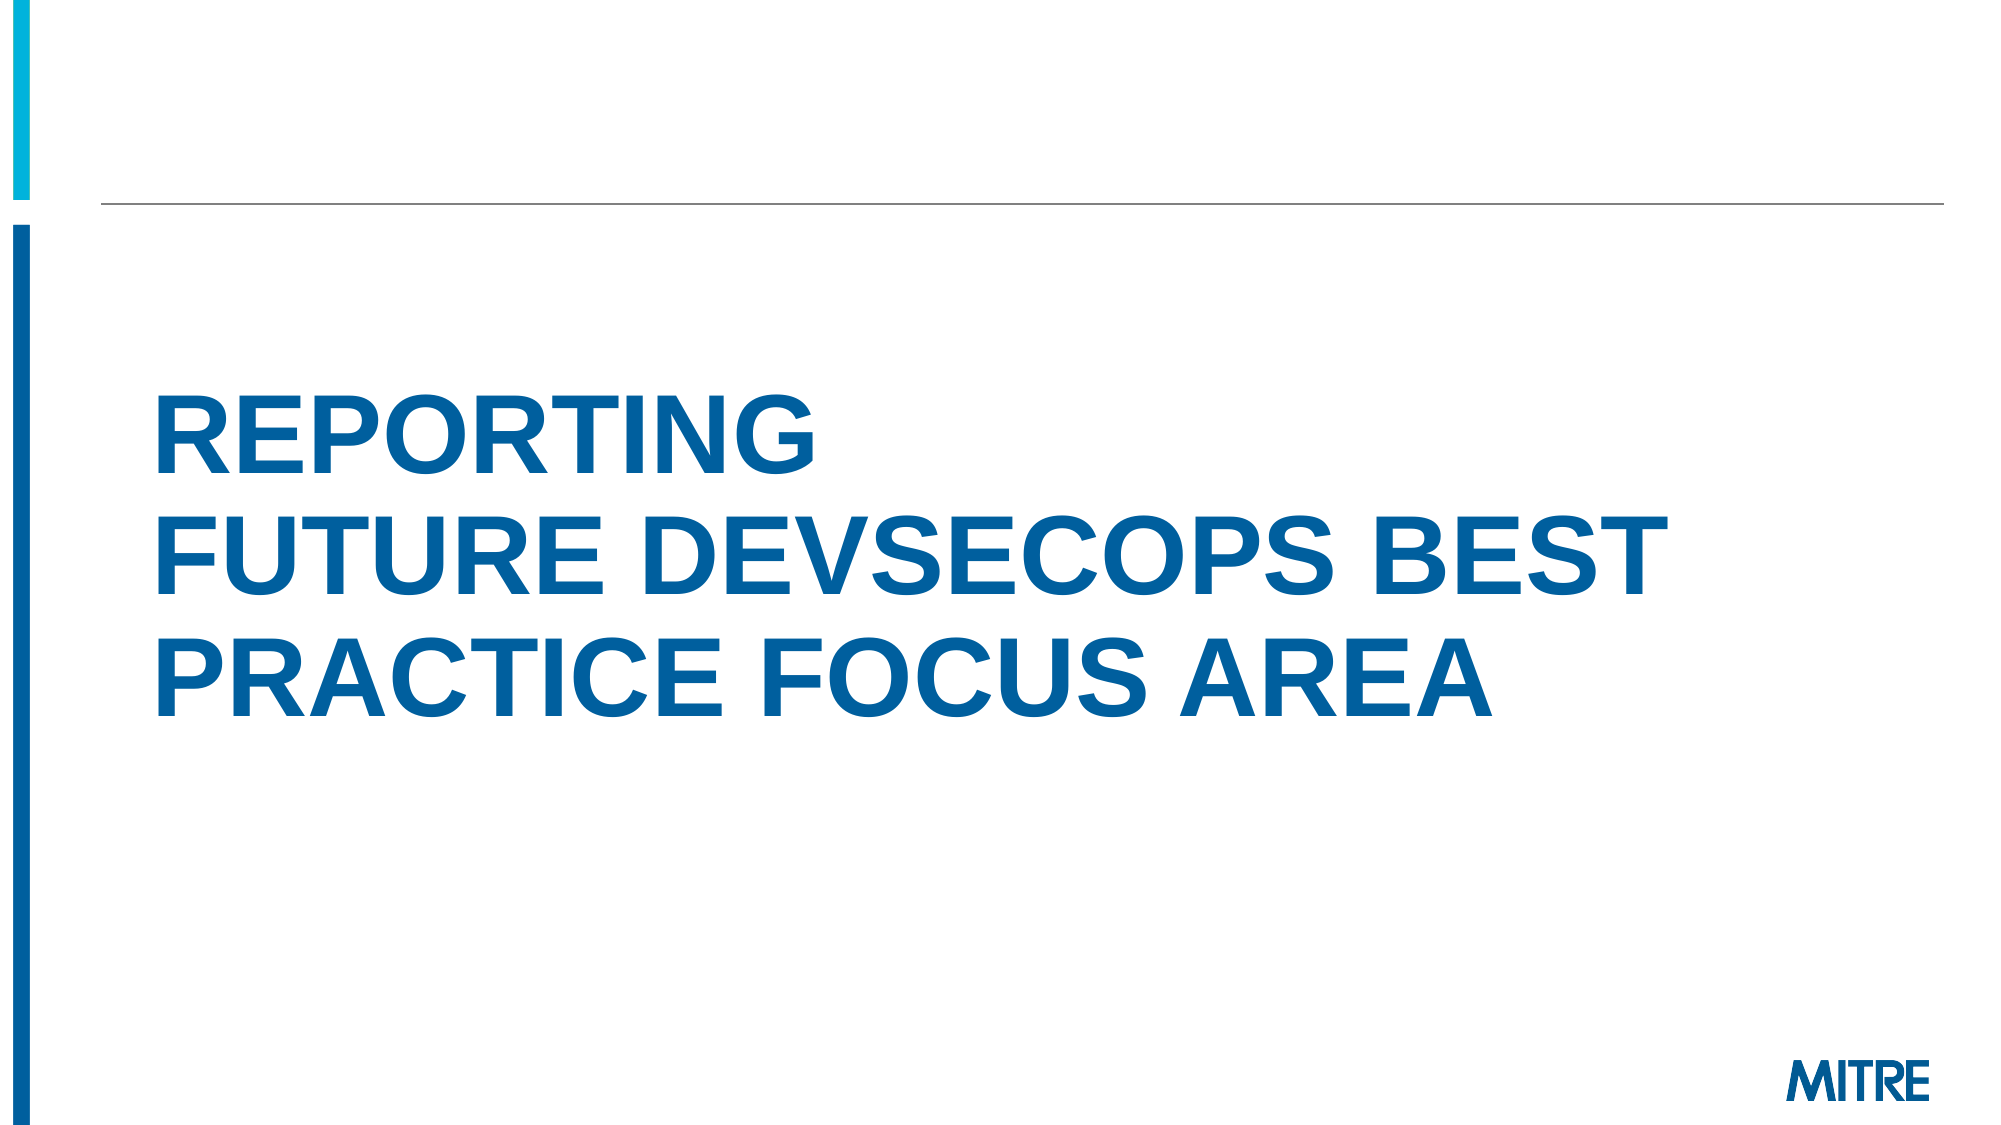

# Reporting Future devsecops best practice focus area